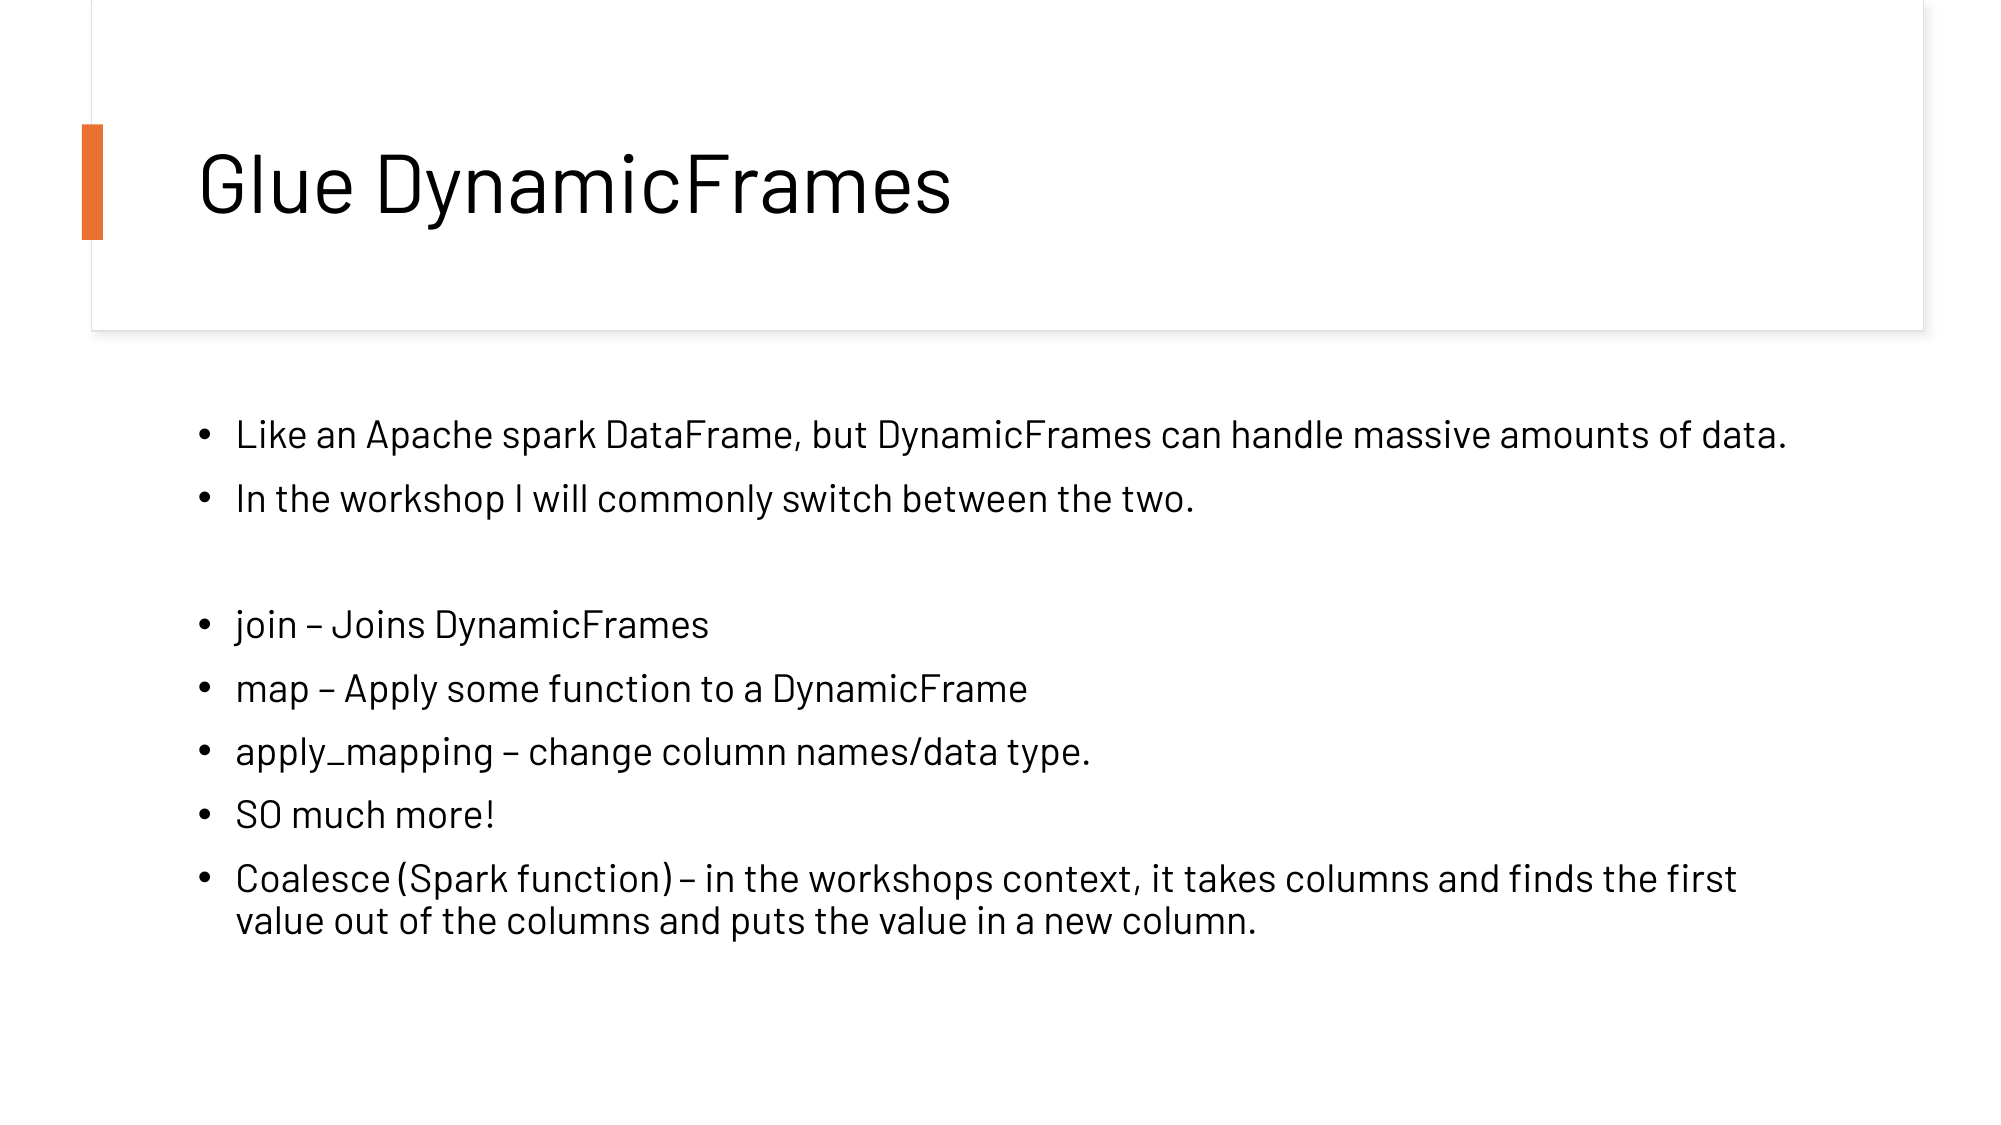

# Glue DynamicFrames

Like an Apache spark DataFrame, but DynamicFrames can handle massive amounts of data.
In the workshop I will commonly switch between the two.

join – Joins DynamicFrames
map – Apply some function to a DynamicFrame
apply_mapping – change column names/data type.
SO much more!
Coalesce (Spark function) – in the workshops context, it takes columns and finds the first value out of the columns and puts the value in a new column.